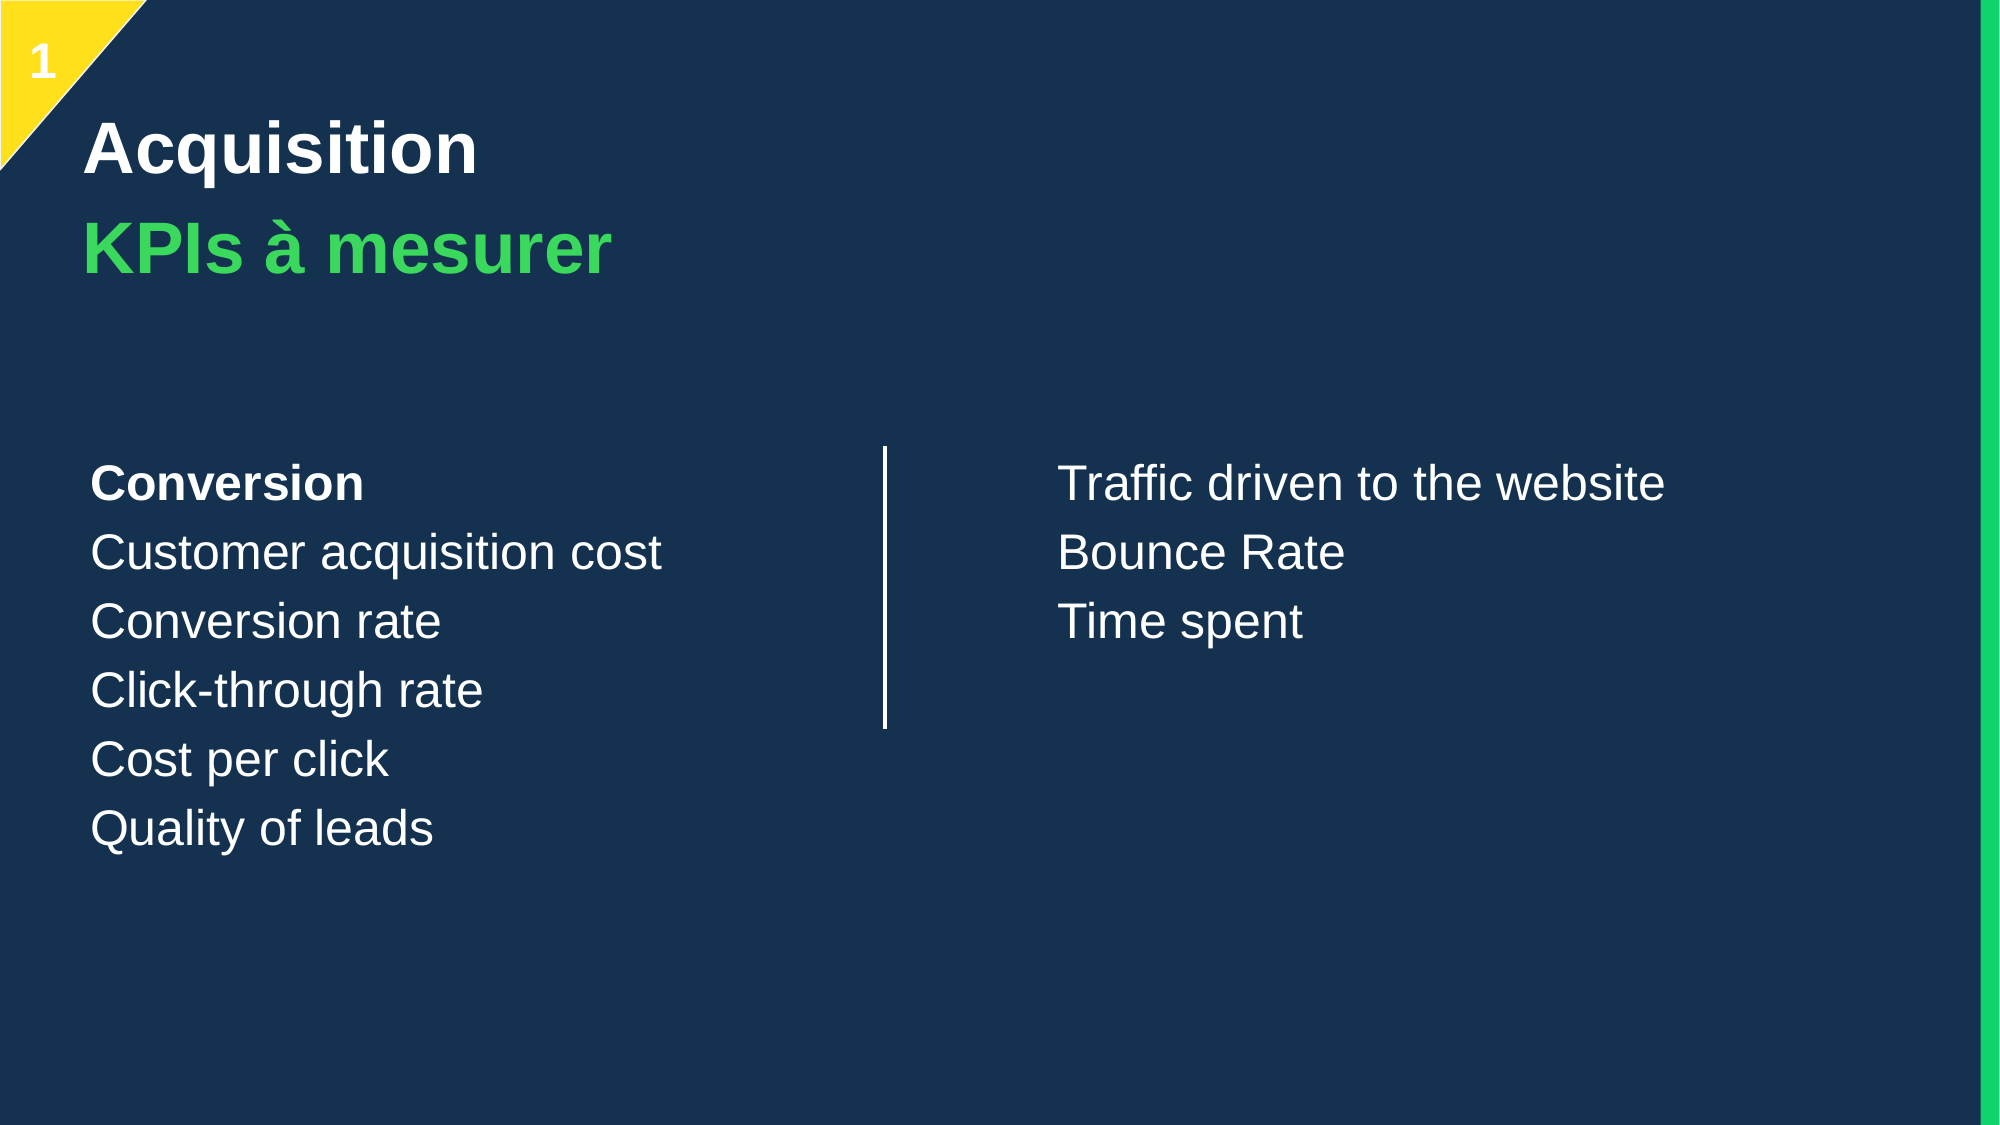

1
# Acquisition KPIs à mesurer
Traffic driven to the website
Bounce Rate
Time spent
Conversion
Customer acquisition cost
Conversion rate
Click-through rate
Cost per click
Quality of leads
34